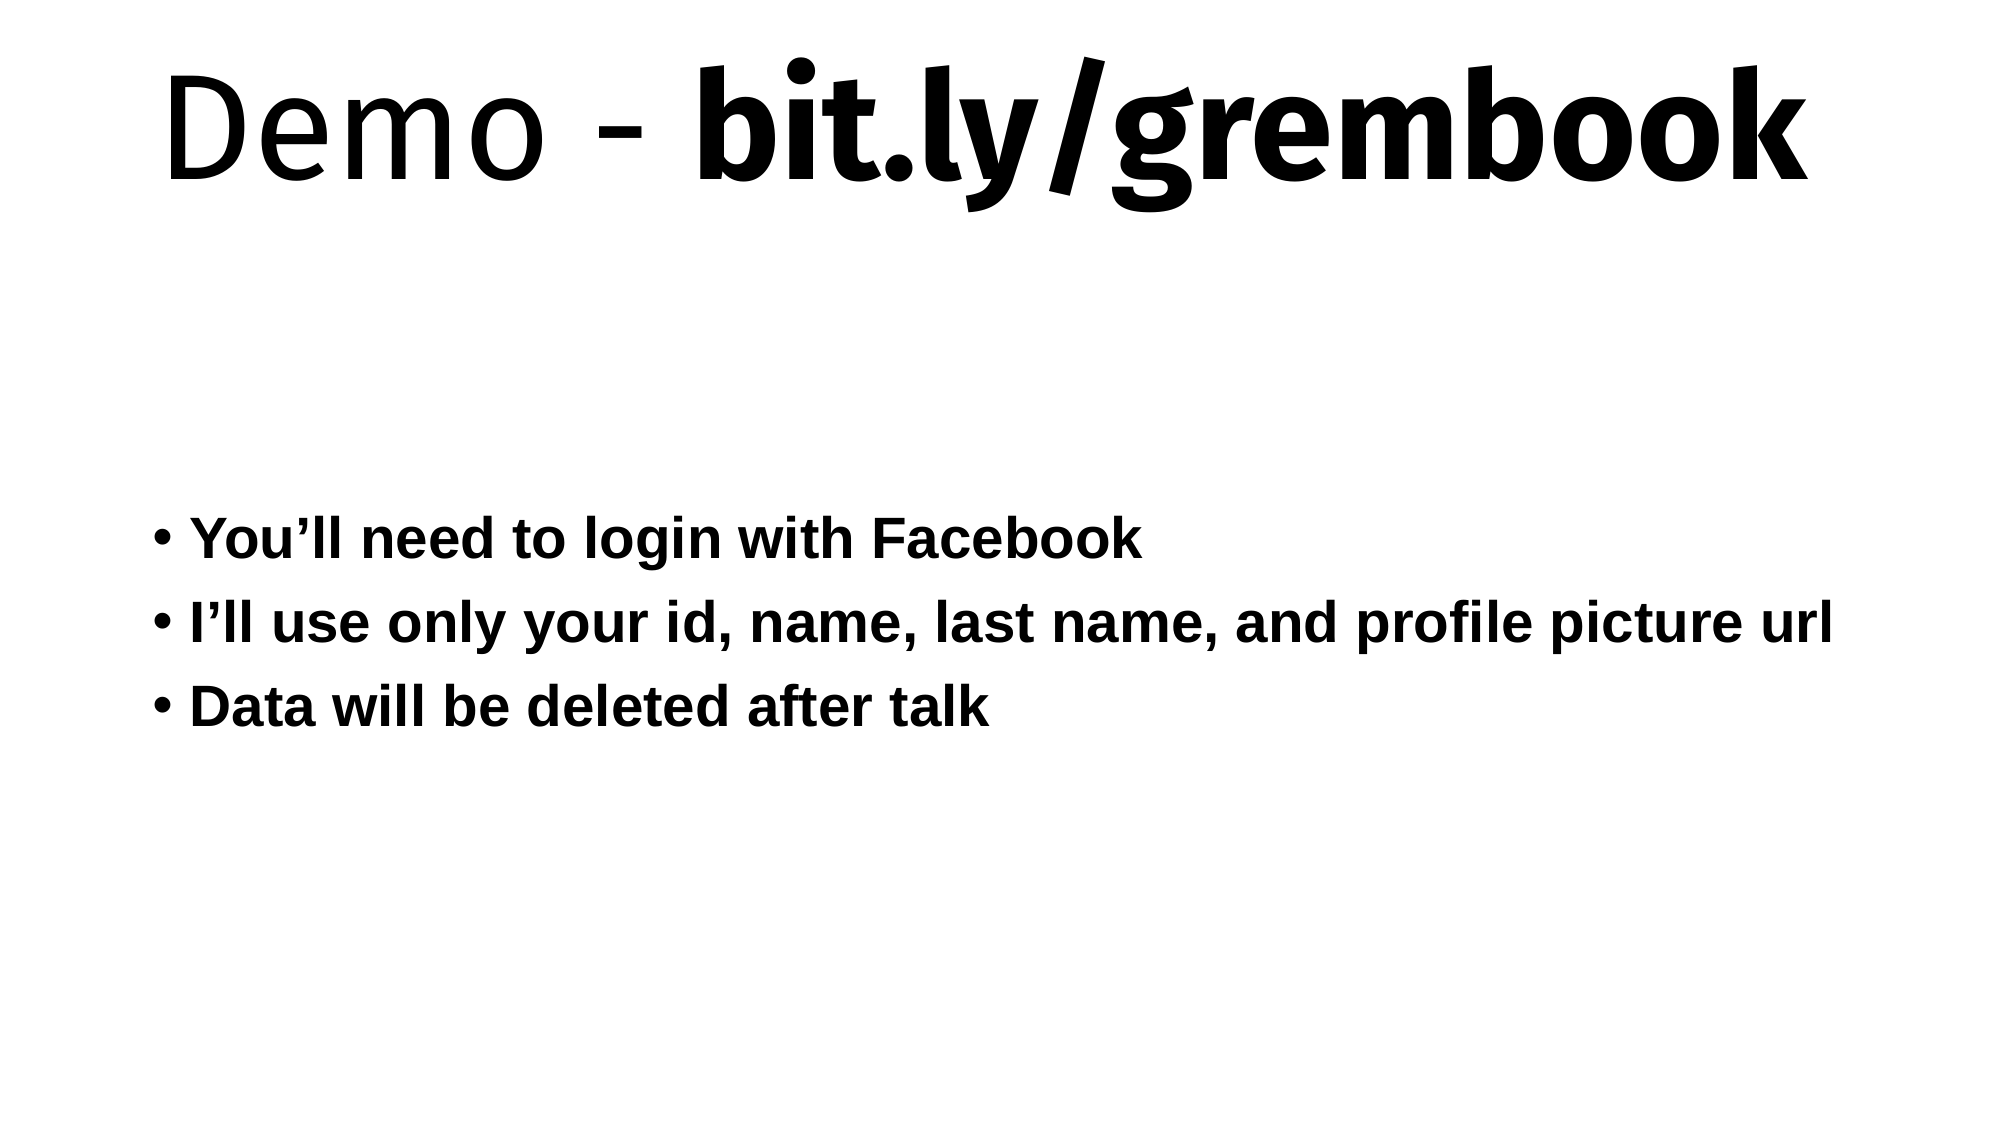

# Demo - bit.ly/grembook
You’ll need to login with Facebook
I’ll use only your id, name, last name, and profile picture url
Data will be deleted after talk